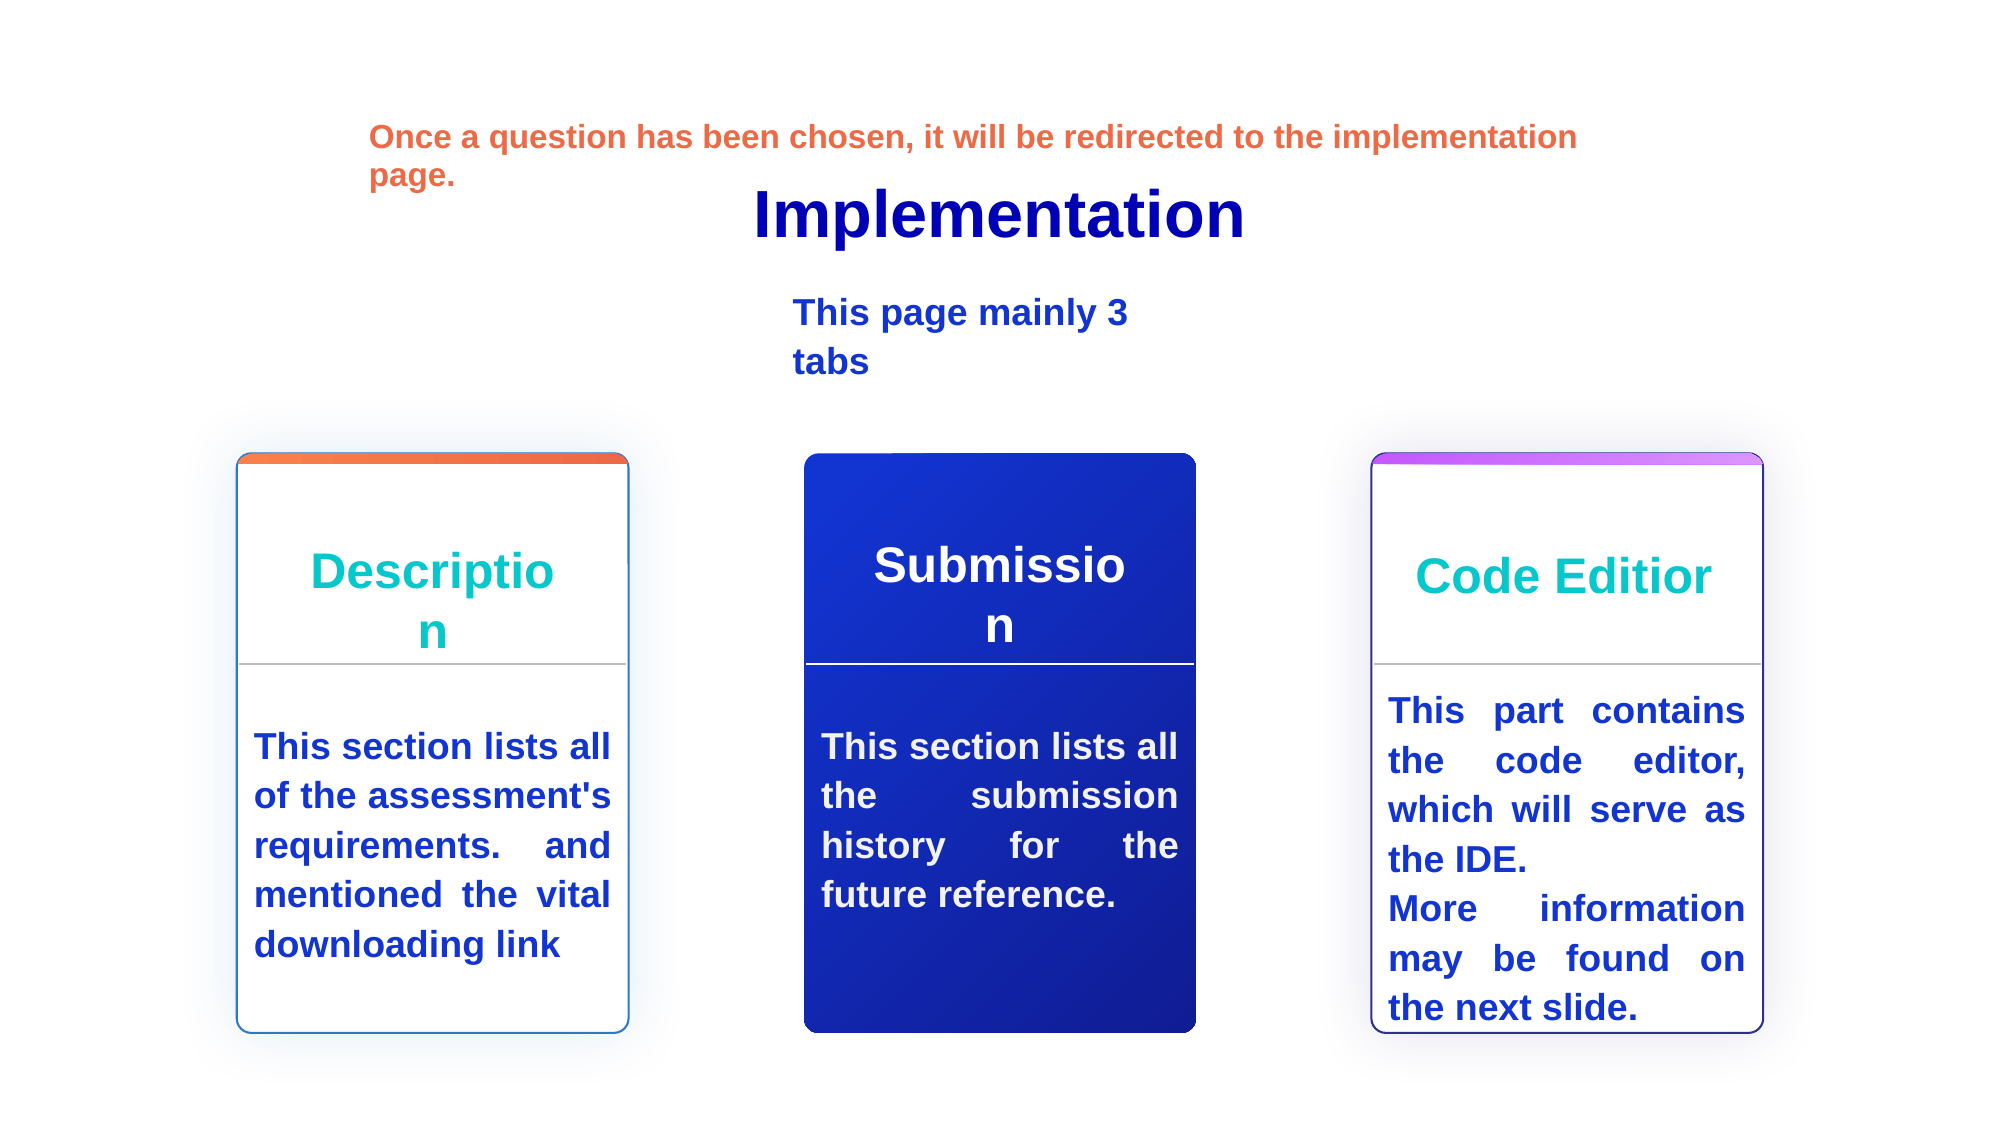

Once a question has been chosen, it will be redirected to the implementation page.
Implementation
This page mainly 3 tabs

Submission
Description
Code Editior
This part contains the code editor, which will serve as the IDE.
More information may be found on the next slide.
This section lists all of the assessment's requirements. and mentioned the vital downloading link
This section lists all the submission history for the future reference.